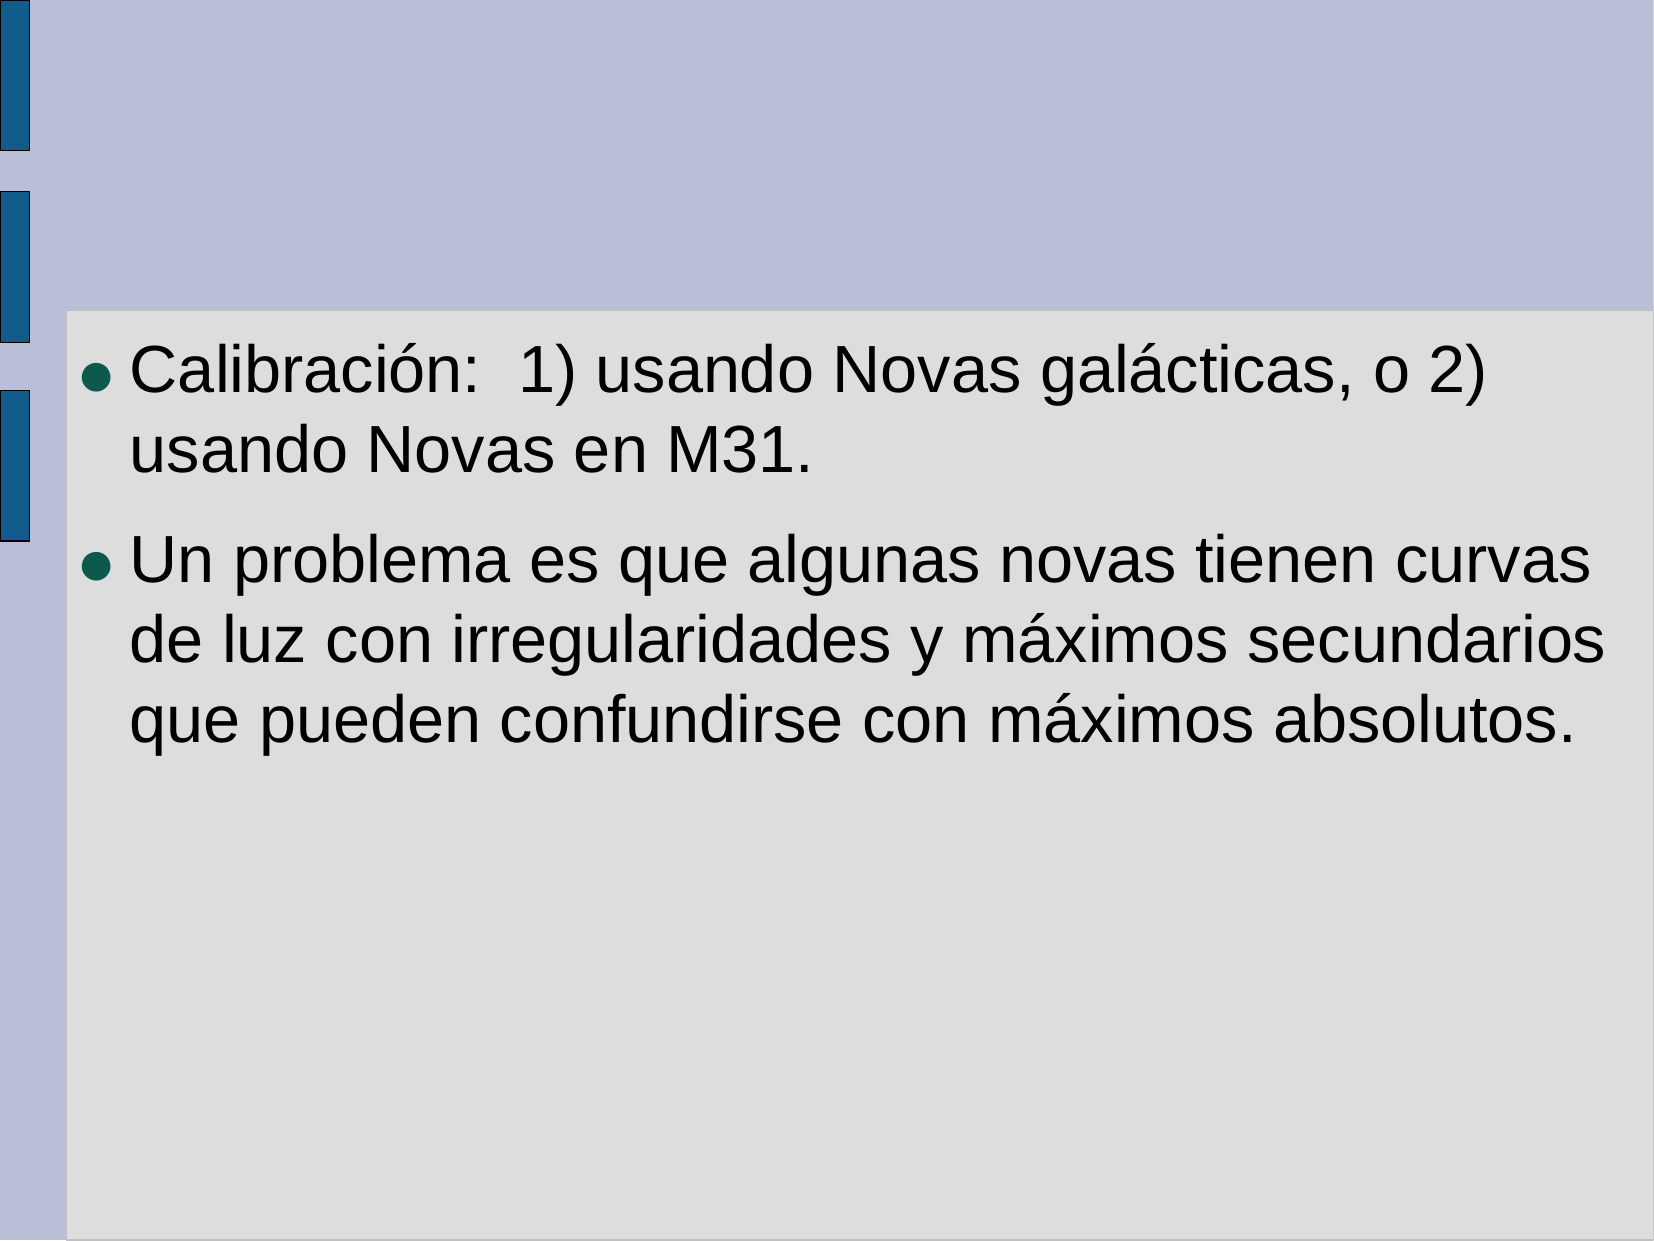

Calibración:  1) usando Novas galácticas, o 2) usando Novas en M31.
Un problema es que algunas novas tienen curvas de luz con irregularidades y máximos secundarios que pueden confundirse con máximos absolutos.